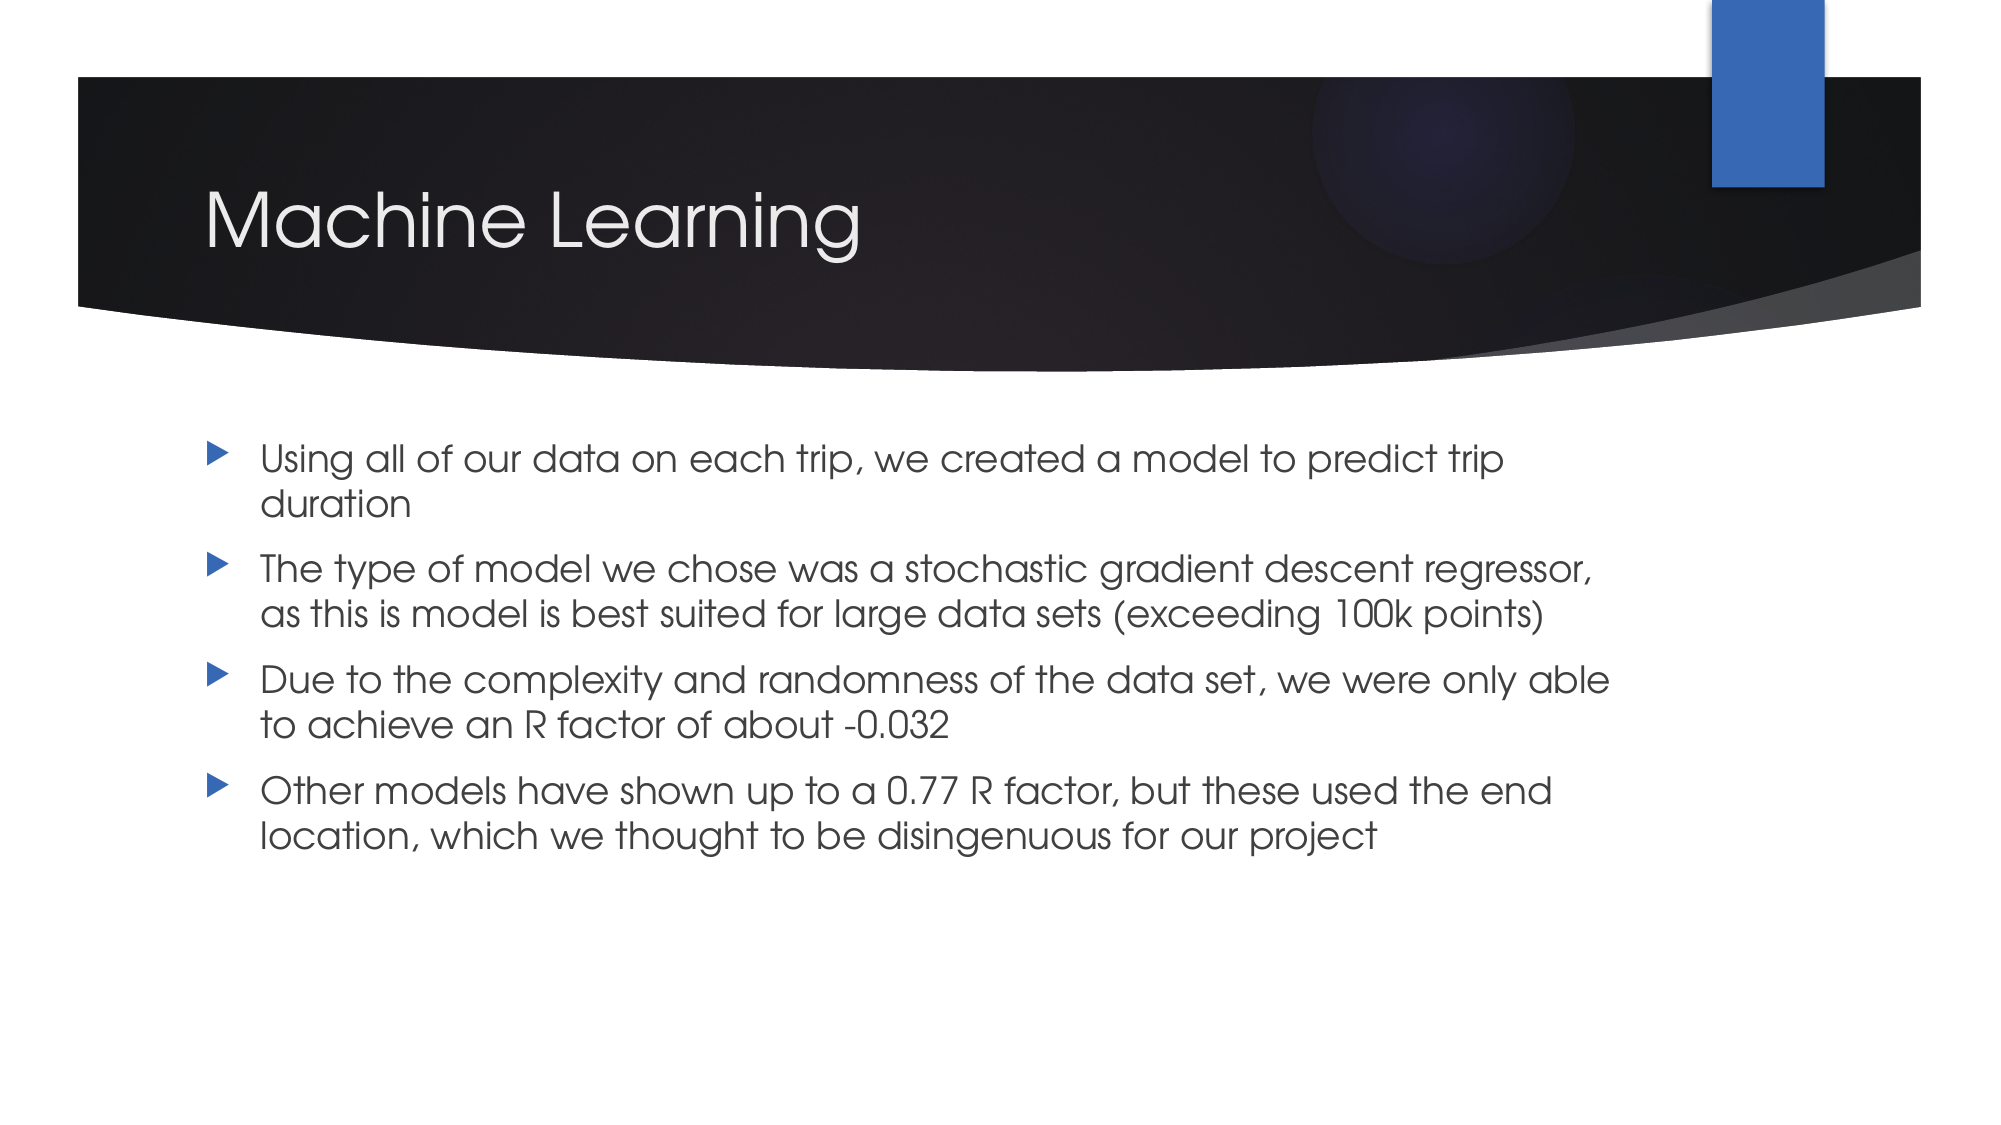

# Machine Learning
Using all of our data on each trip, we created a model to predict trip duration
The type of model we chose was a stochastic gradient descent regressor, as this is model is best suited for large data sets (exceeding 100k points)
Due to the complexity and randomness of the data set, we were only able to achieve an R factor of about -0.032
Other models have shown up to a 0.77 R factor, but these used the end location, which we thought to be disingenuous for our project